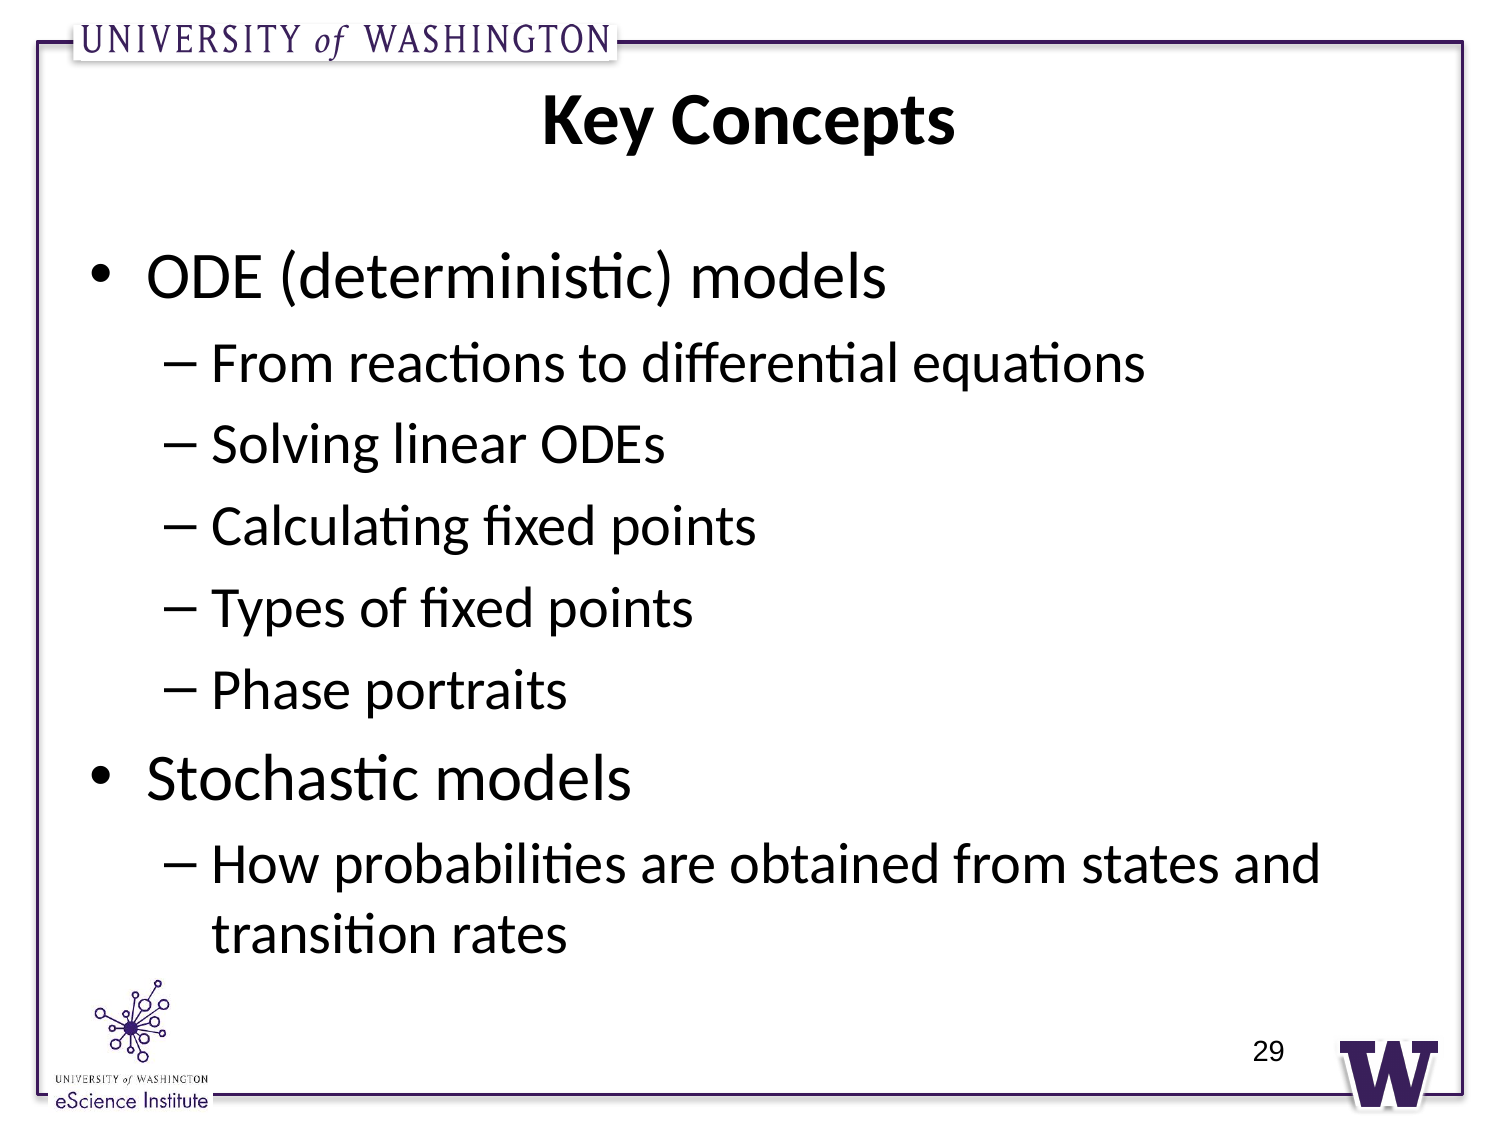

# Key Concepts
ODE (deterministic) models
From reactions to differential equations
Solving linear ODEs
Calculating fixed points
Types of fixed points
Phase portraits
Stochastic models
How probabilities are obtained from states and transition rates
29